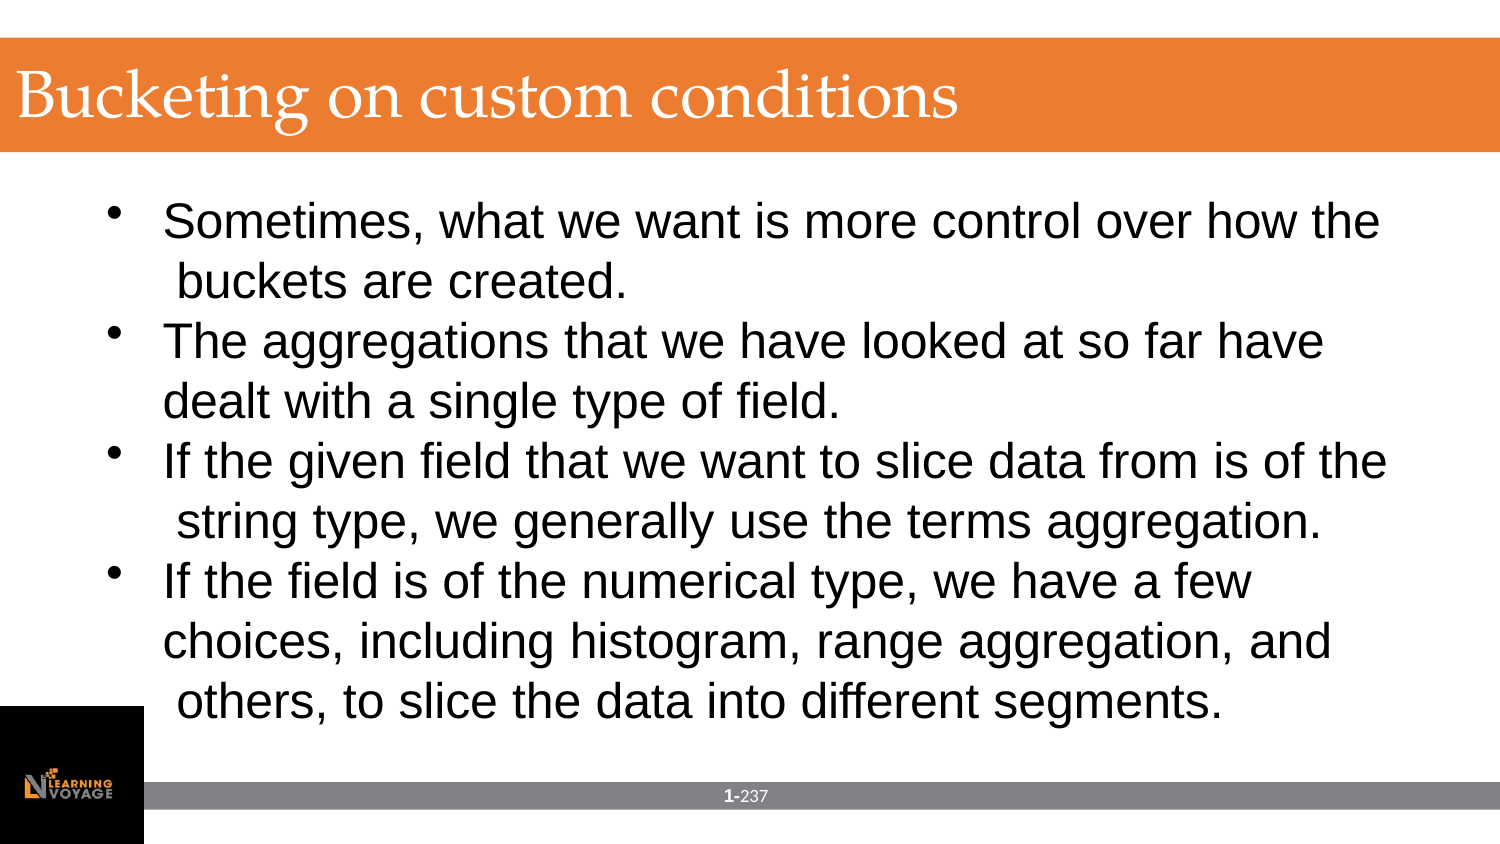

# Bucketing on custom conditions
Sometimes, what we want is more control over how the  buckets are created.
The aggregations that we have looked at so far have
dealt with a single type of field.
If the given field that we want to slice data from is of the  string type, we generally use the terms aggregation.
If the field is of the numerical type, we have a few  choices, including histogram, range aggregation, and  others, to slice the data into different segments.
1-237